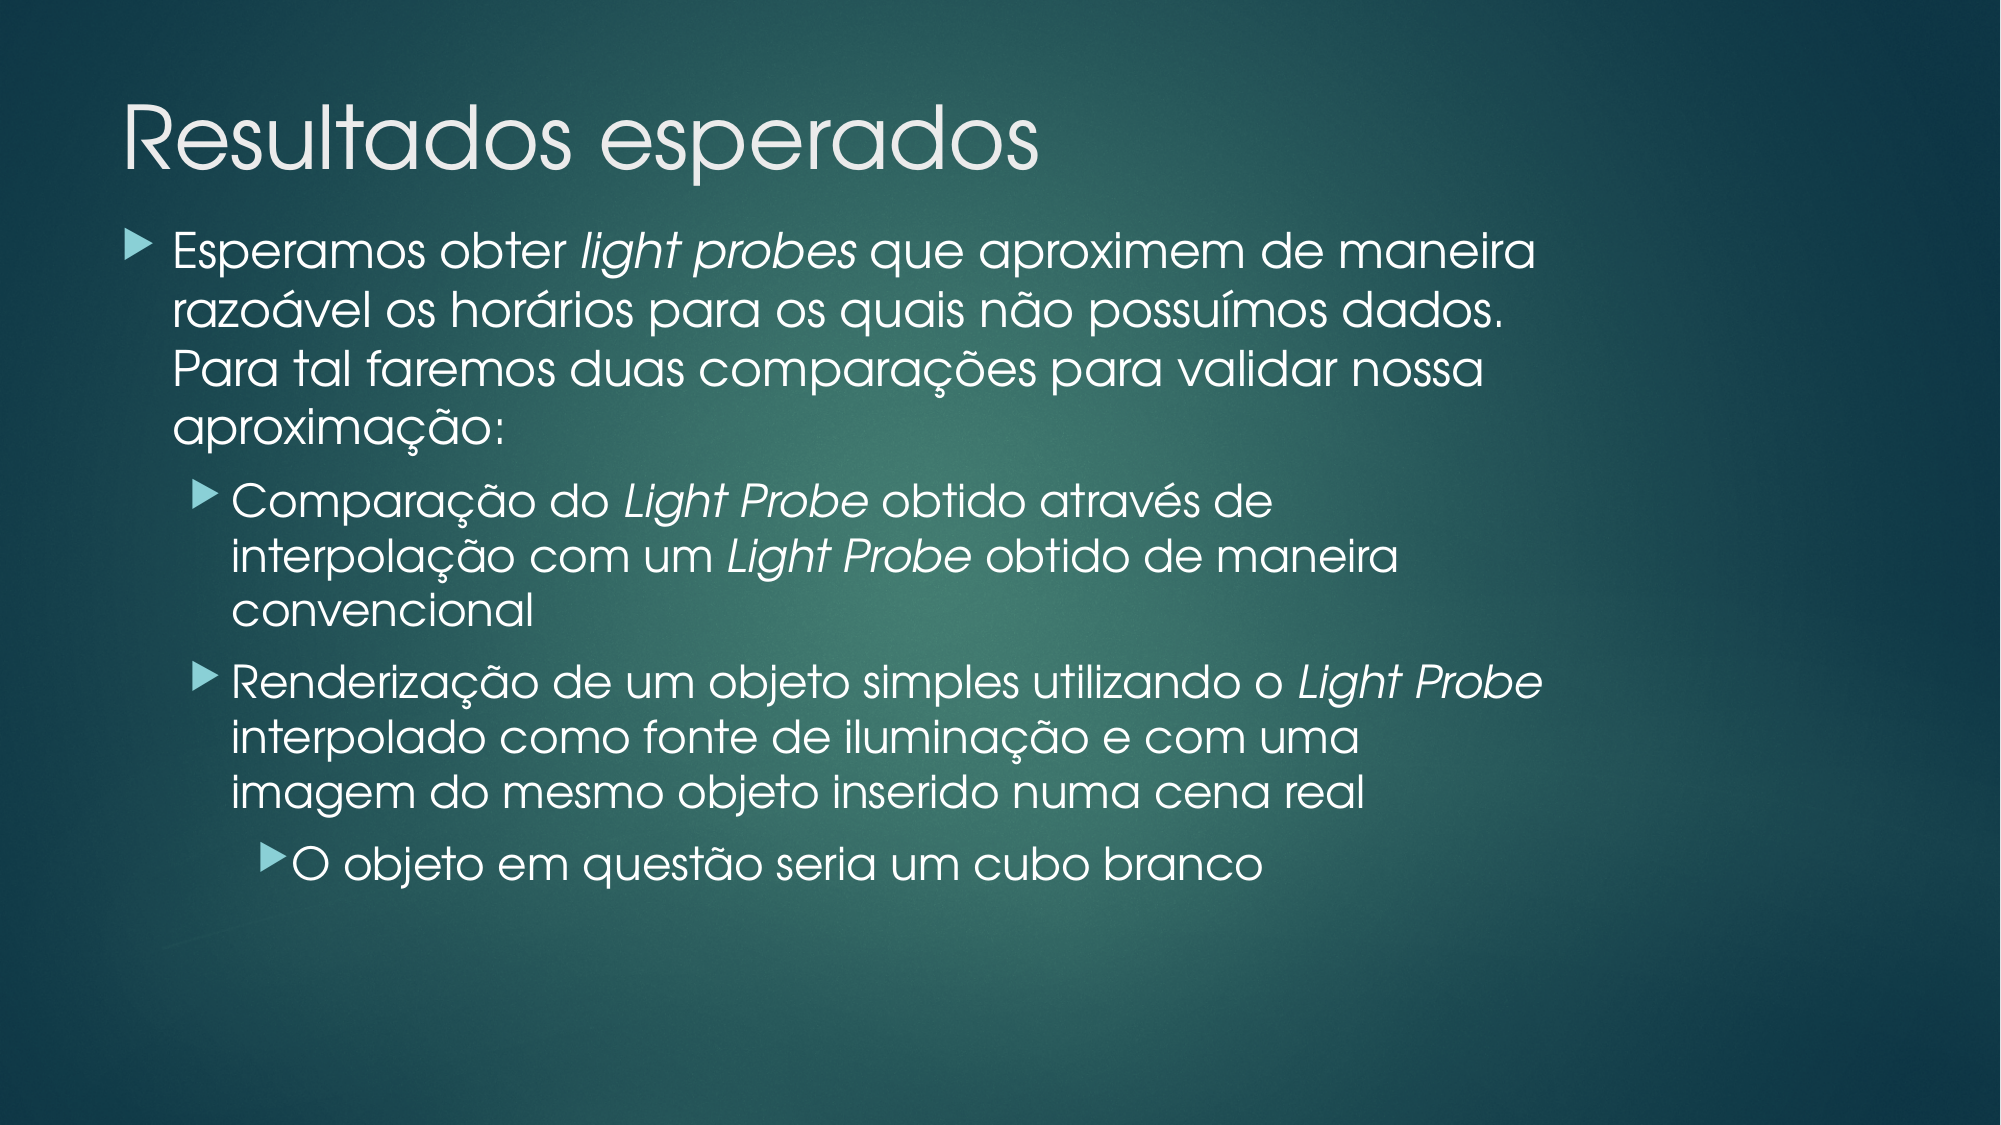

# Resultados esperados
Esperamos obter light probes que aproximem de maneira razoável os horários para os quais não possuímos dados. Para tal faremos duas comparações para validar nossa aproximação:
Comparação do Light Probe obtido através de interpolação com um Light Probe obtido de maneira convencional
Renderização de um objeto simples utilizando o Light Probe interpolado como fonte de iluminação e com uma imagem do mesmo objeto inserido numa cena real
O objeto em questão seria um cubo branco